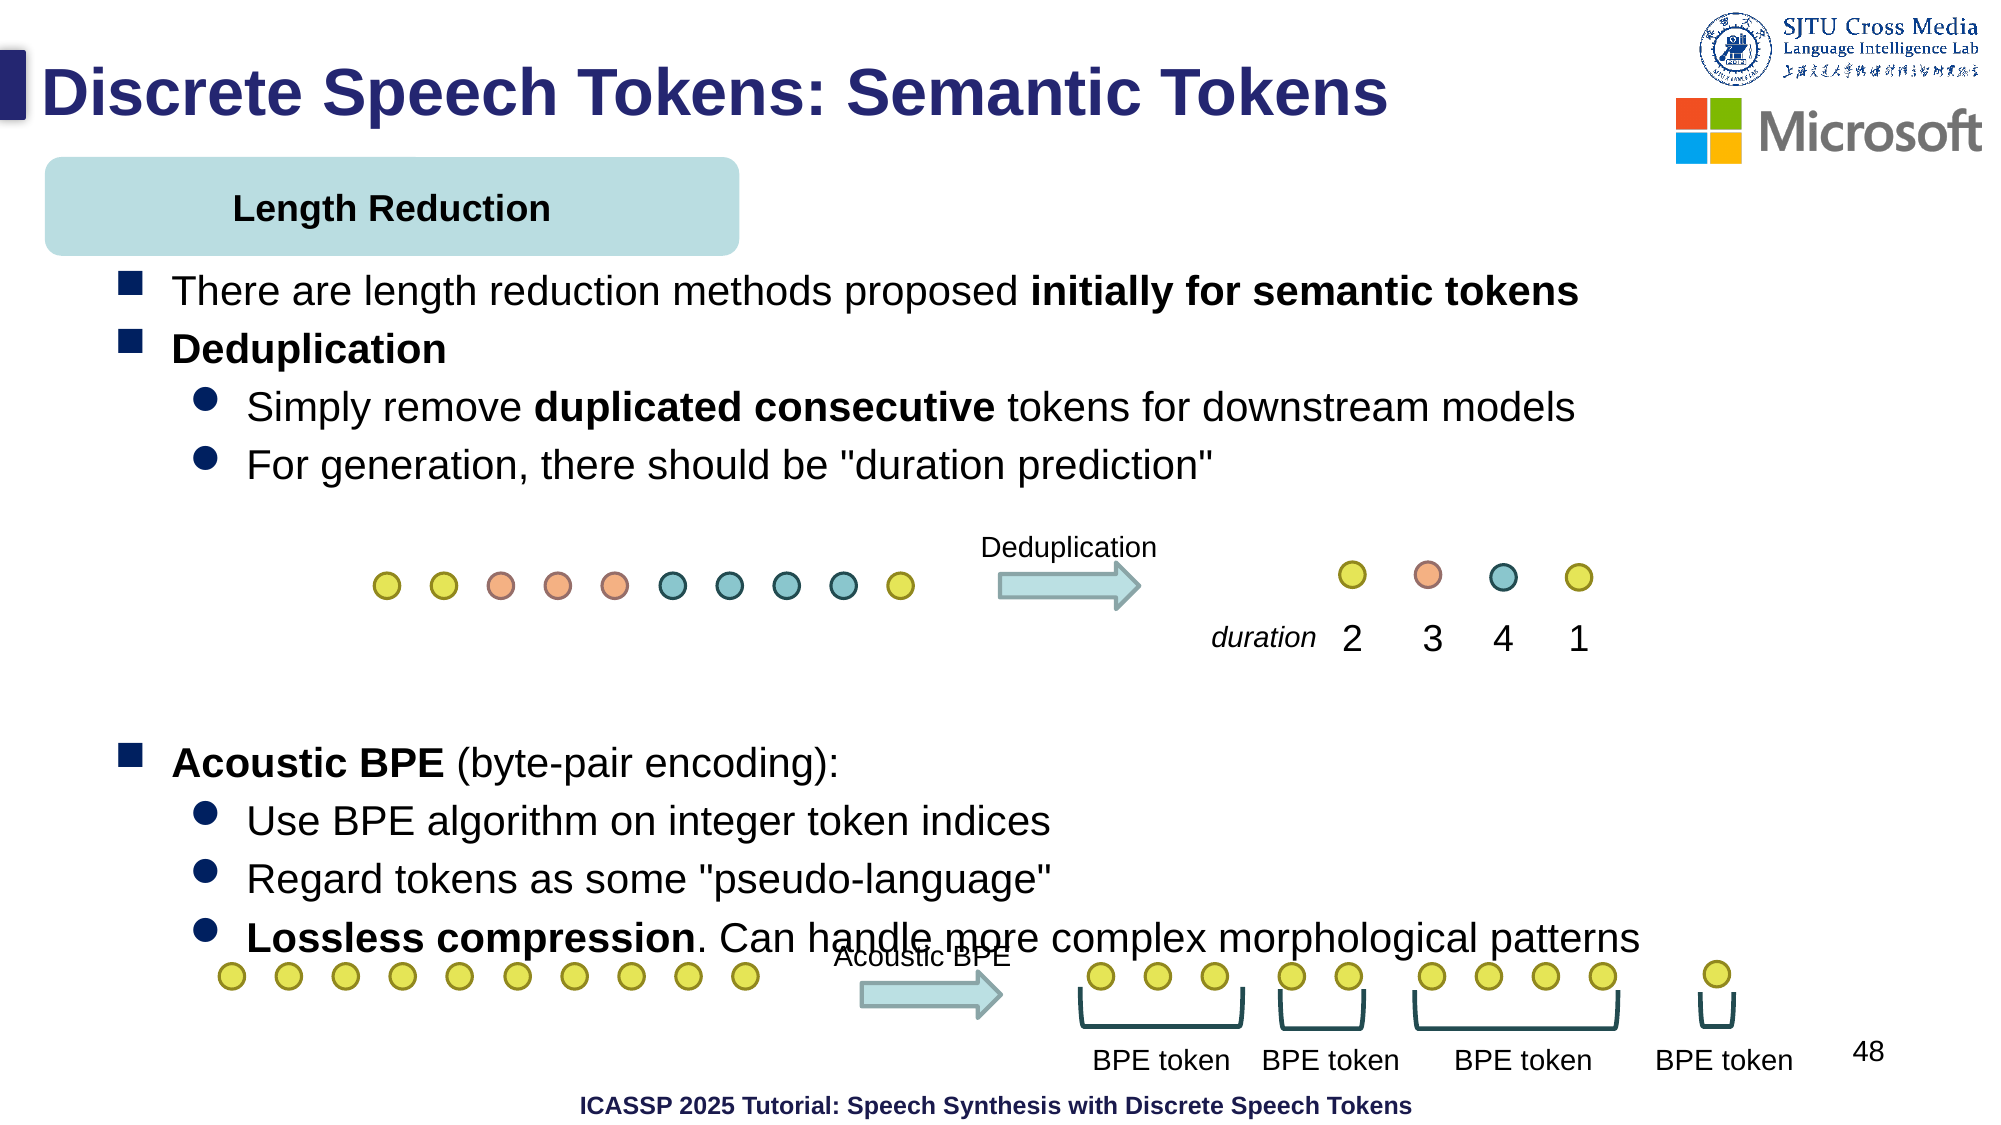

# Discrete Speech Tokens: Semantic Tokens
Length Reduction
There are length reduction methods proposed initially for semantic tokens
Deduplication
Simply remove duplicated consecutive tokens for downstream models
For generation, there should be "duration prediction"

Acoustic BPE (byte-pair encoding):
Use BPE algorithm on integer token indices
Regard tokens as some "pseudo-language"
Lossless compression. Can handle more complex morphological patterns
Deduplication

2
3
4
1
duration

Acoustic BPE

48
BPE token
BPE token
BPE token
BPE token